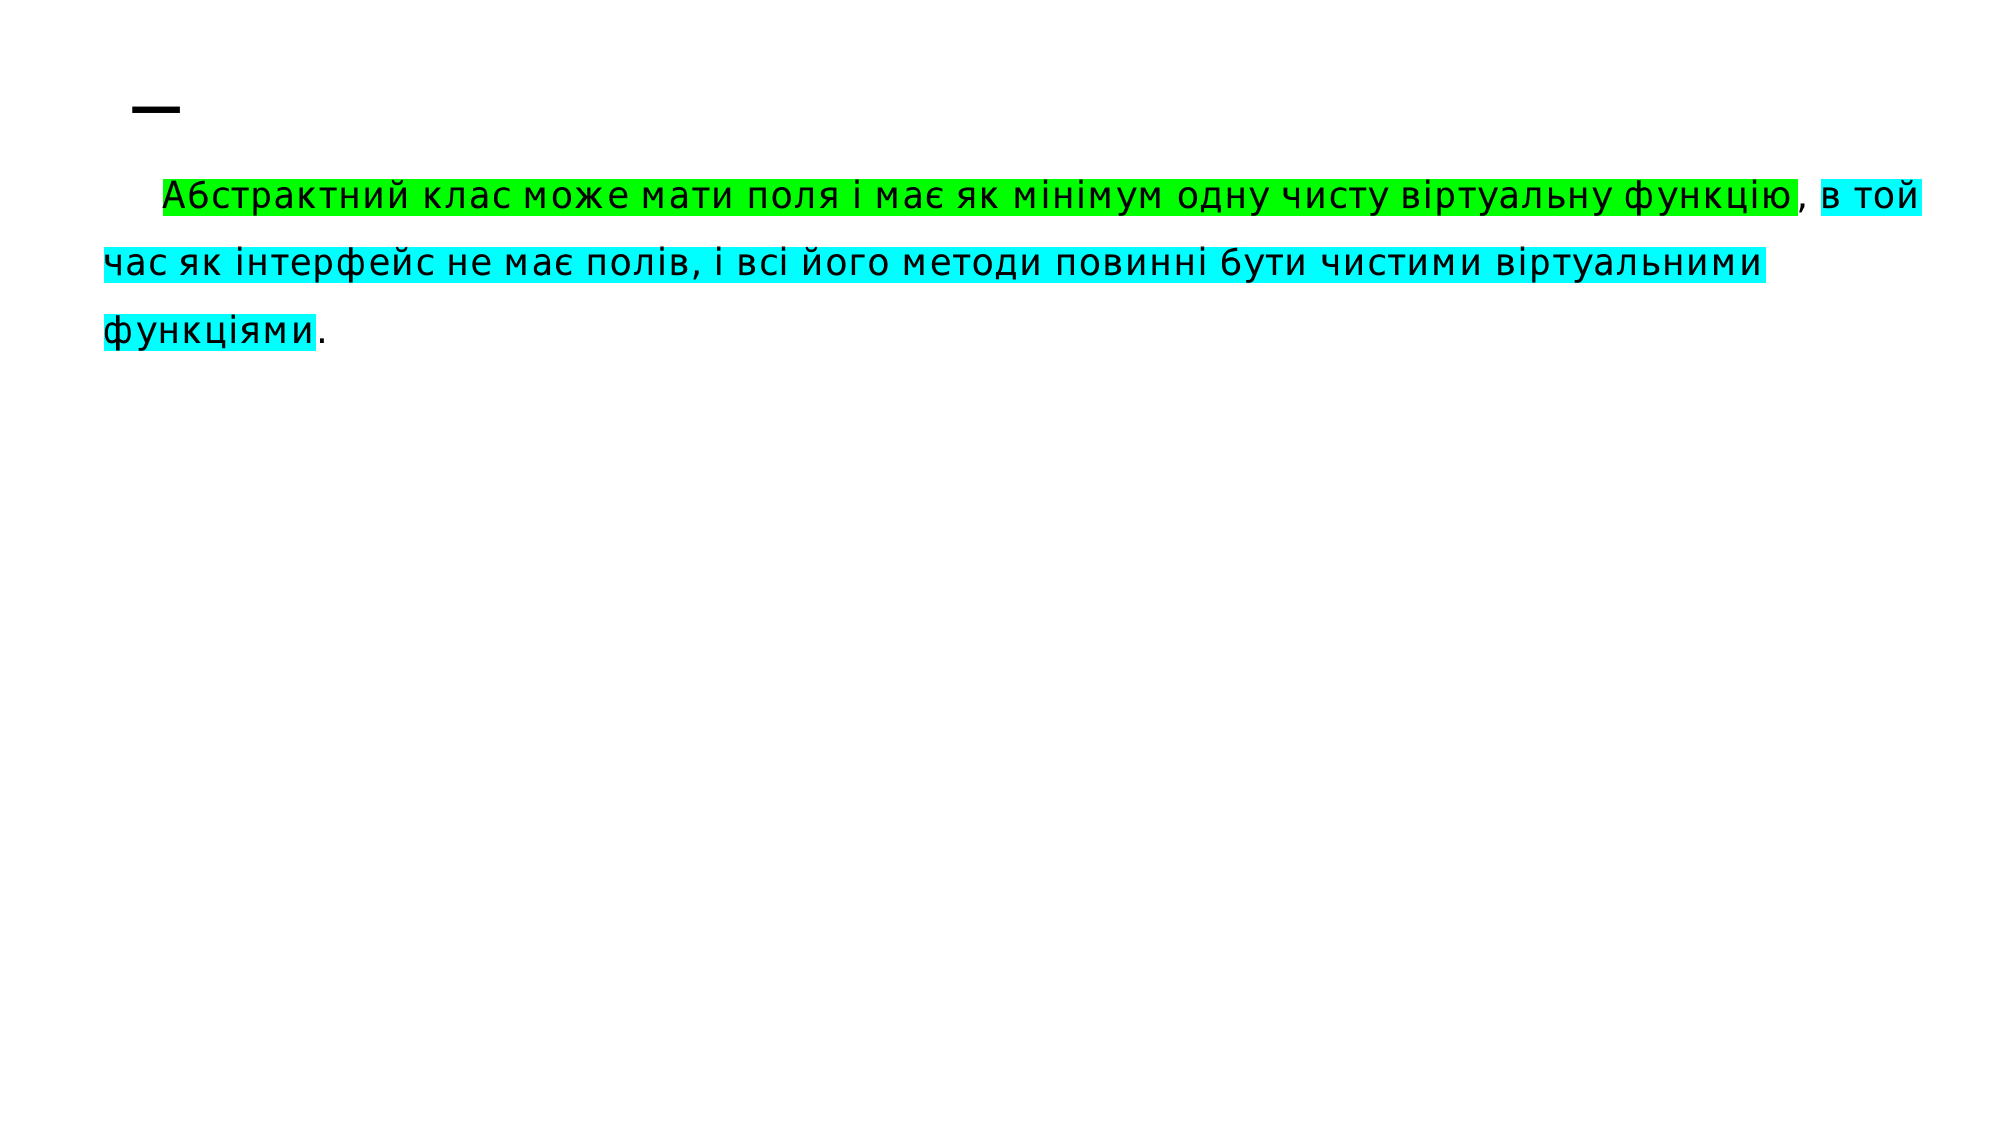

# _
Абстрактний клас може мати поля і має як мінімум одну чисту віртуальну функцію, в той час як інтерфейс не має полів, і всі його методи повинні бути чистими віртуальними функціями.